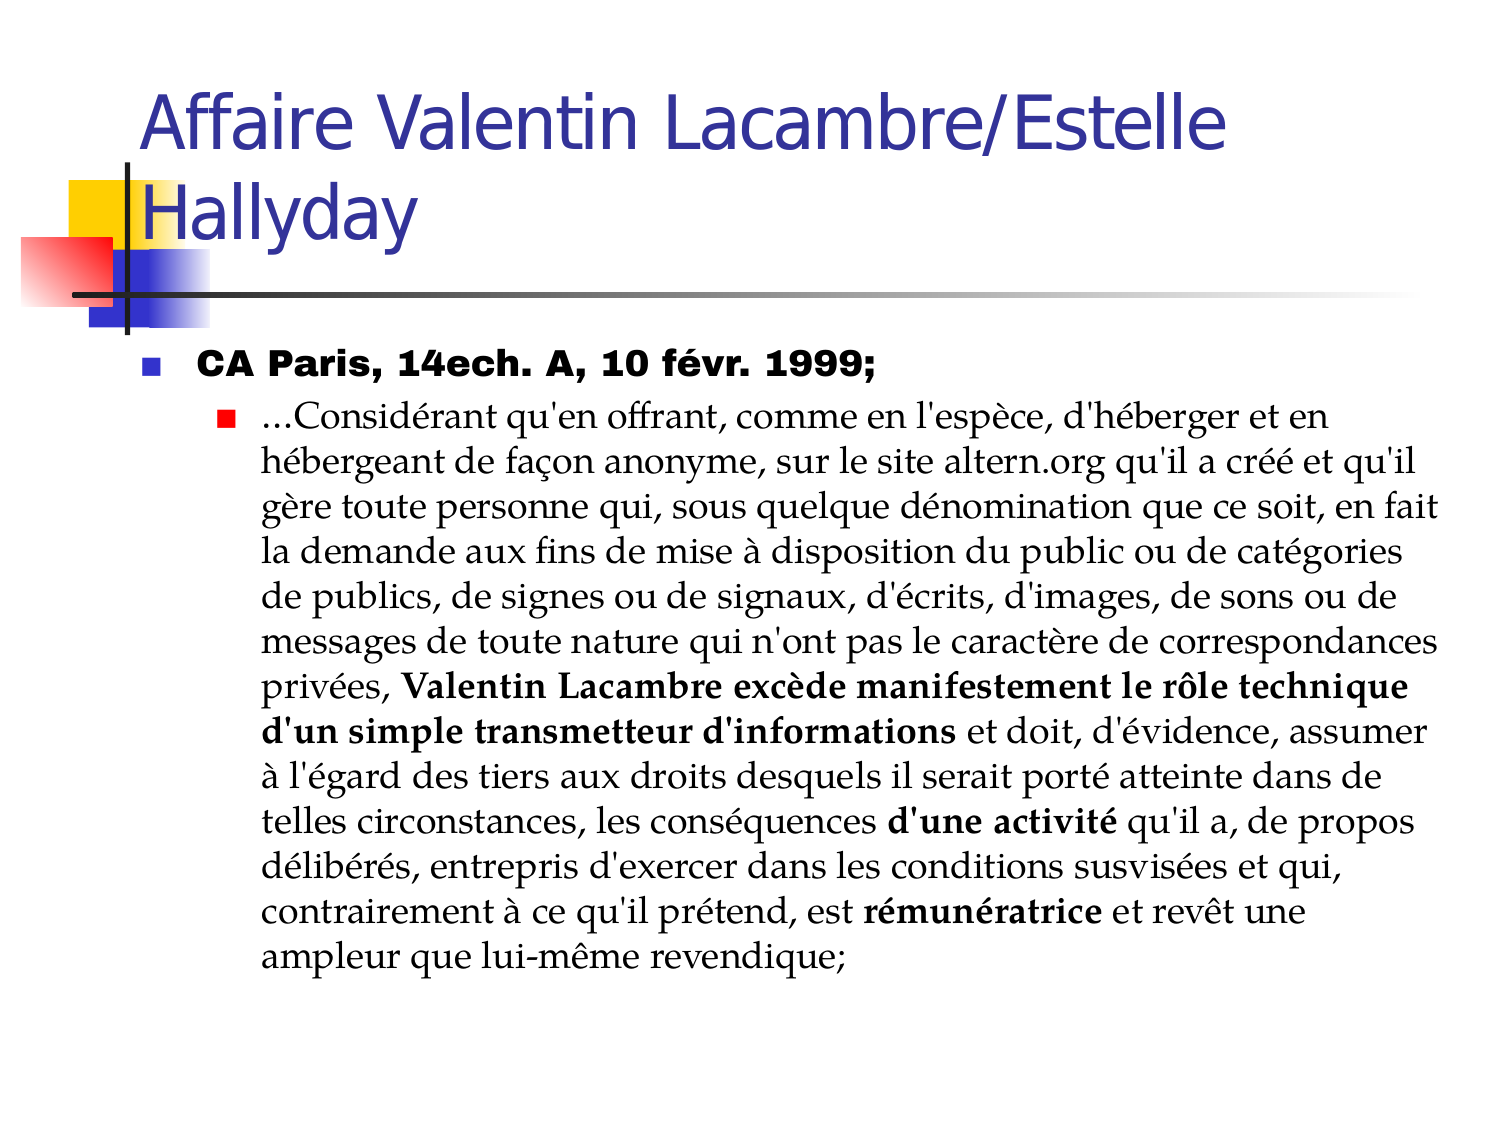

# Affaire Valentin Lacambre/Estelle Hallyday
CA Paris, 14ech. A, 10 févr. 1999;
…Considérant qu'en offrant, comme en l'espèce, d'héberger et en hébergeant de façon anonyme, sur le site altern.org qu'il a créé et qu'il gère toute personne qui, sous quelque dénomination que ce soit, en fait la demande aux fins de mise à disposition du public ou de catégories de publics, de signes ou de signaux, d'écrits, d'images, de sons ou de messages de toute nature qui n'ont pas le caractère de correspondances privées, Valentin Lacambre excède manifestement le rôle technique d'un simple transmetteur d'informations et doit, d'évidence, assumer à l'égard des tiers aux droits desquels il serait porté atteinte dans de telles circonstances, les conséquences d'une activité qu'il a, de propos délibérés, entrepris d'exercer dans les conditions susvisées et qui, contrairement à ce qu'il prétend, est rémunératrice et revêt une ampleur que lui-même revendique;